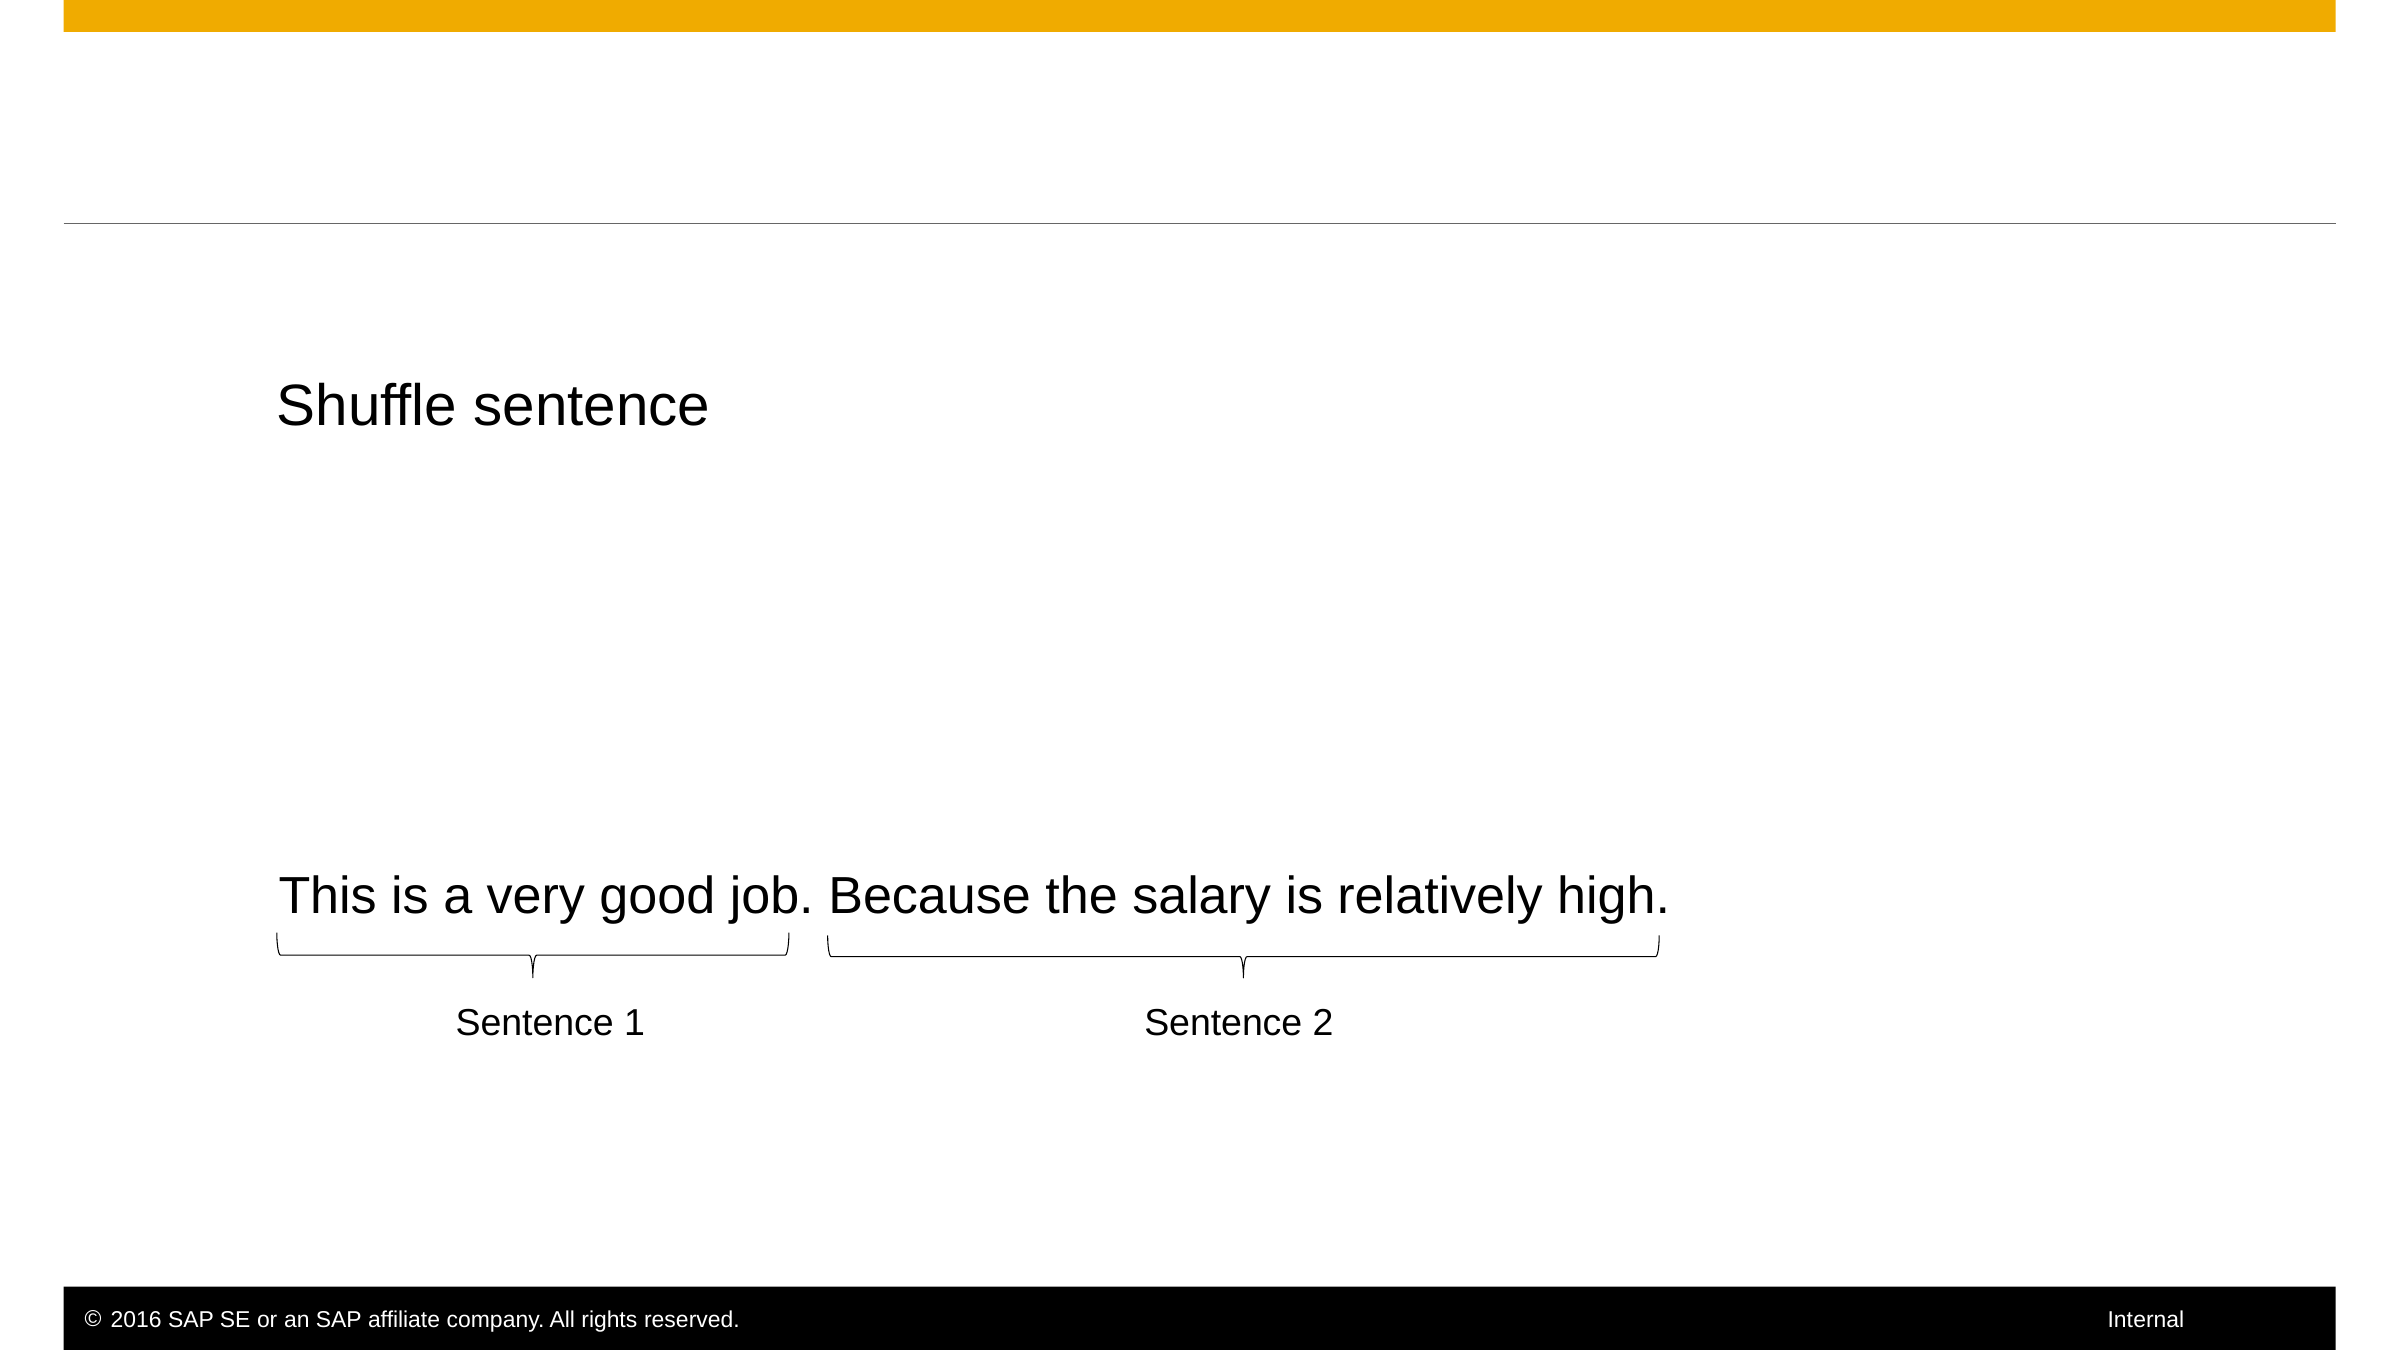

#
Shuffle sentence

This is a very good job. Because the salary is relatively high.
Sentence 2
Sentence 1